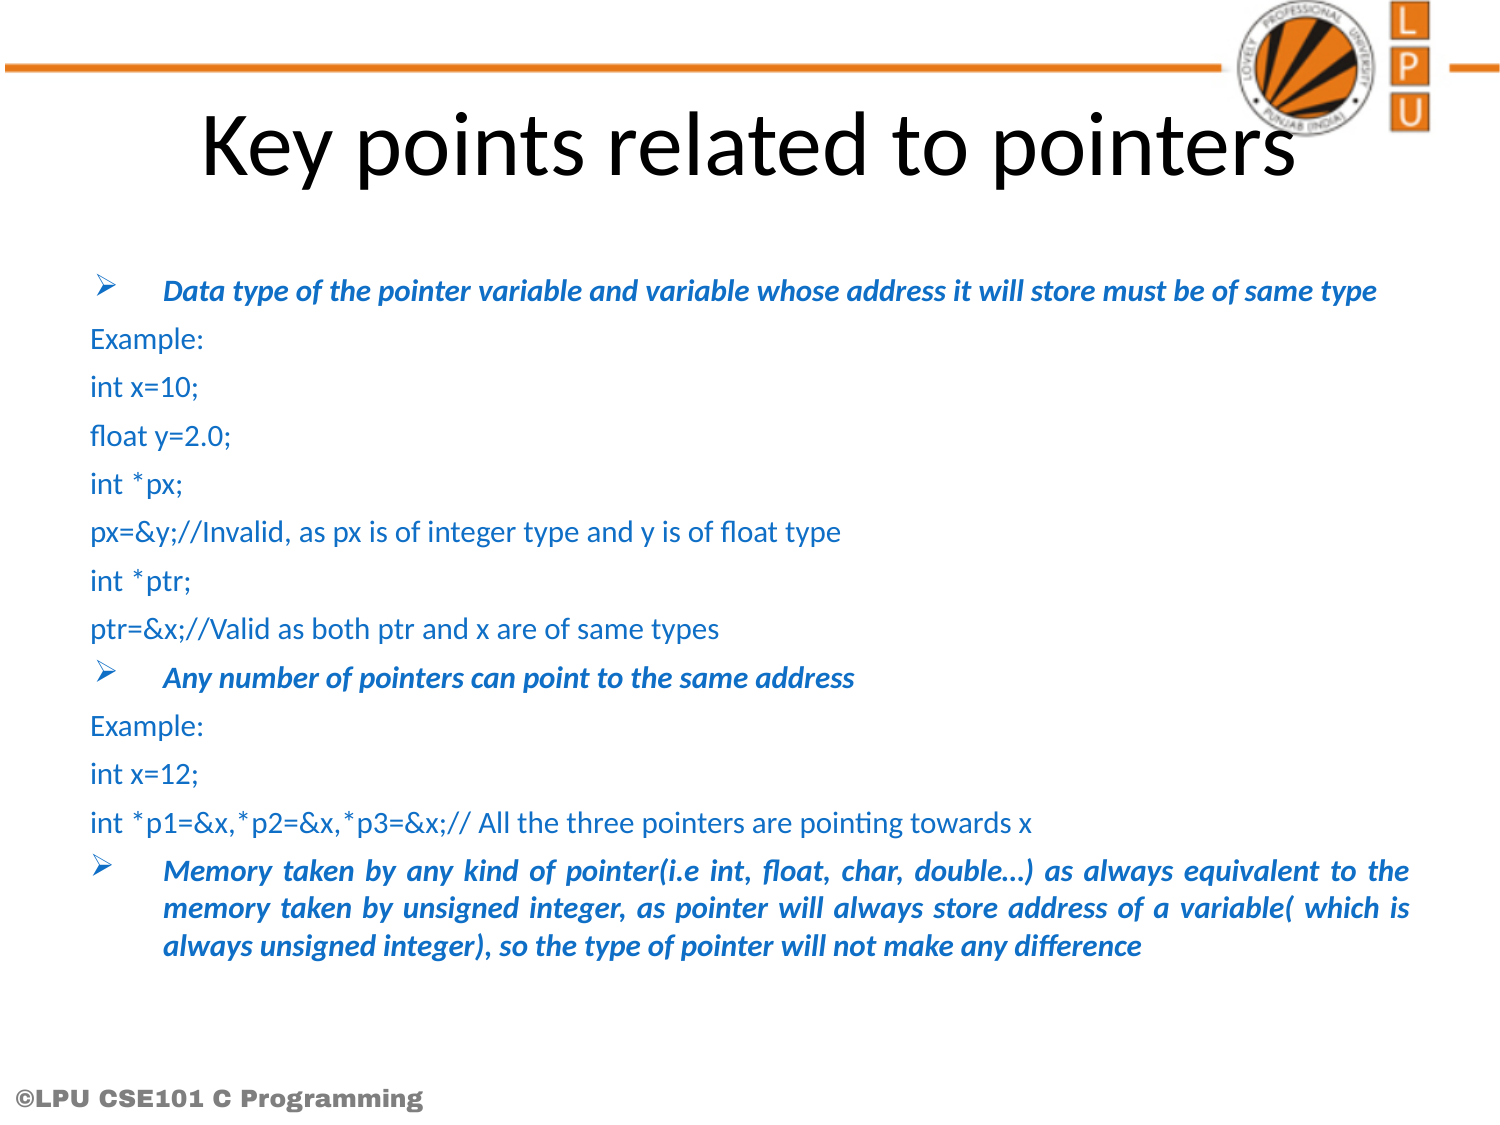

# Key points related to pointers
Data type of the pointer variable and variable whose address it will store must be of same type
Example:
int x=10;
float y=2.0;
int *px;
px=&y;//Invalid, as px is of integer type and y is of float type
int *ptr;
ptr=&x;//Valid as both ptr and x are of same types
Any number of pointers can point to the same address
Example:
int x=12;
int *p1=&x,*p2=&x,*p3=&x;// All the three pointers are pointing towards x
Memory taken by any kind of pointer(i.e int, float, char, double…) as always equivalent to the memory taken by unsigned integer, as pointer will always store address of a variable( which is always unsigned integer), so the type of pointer will not make any difference